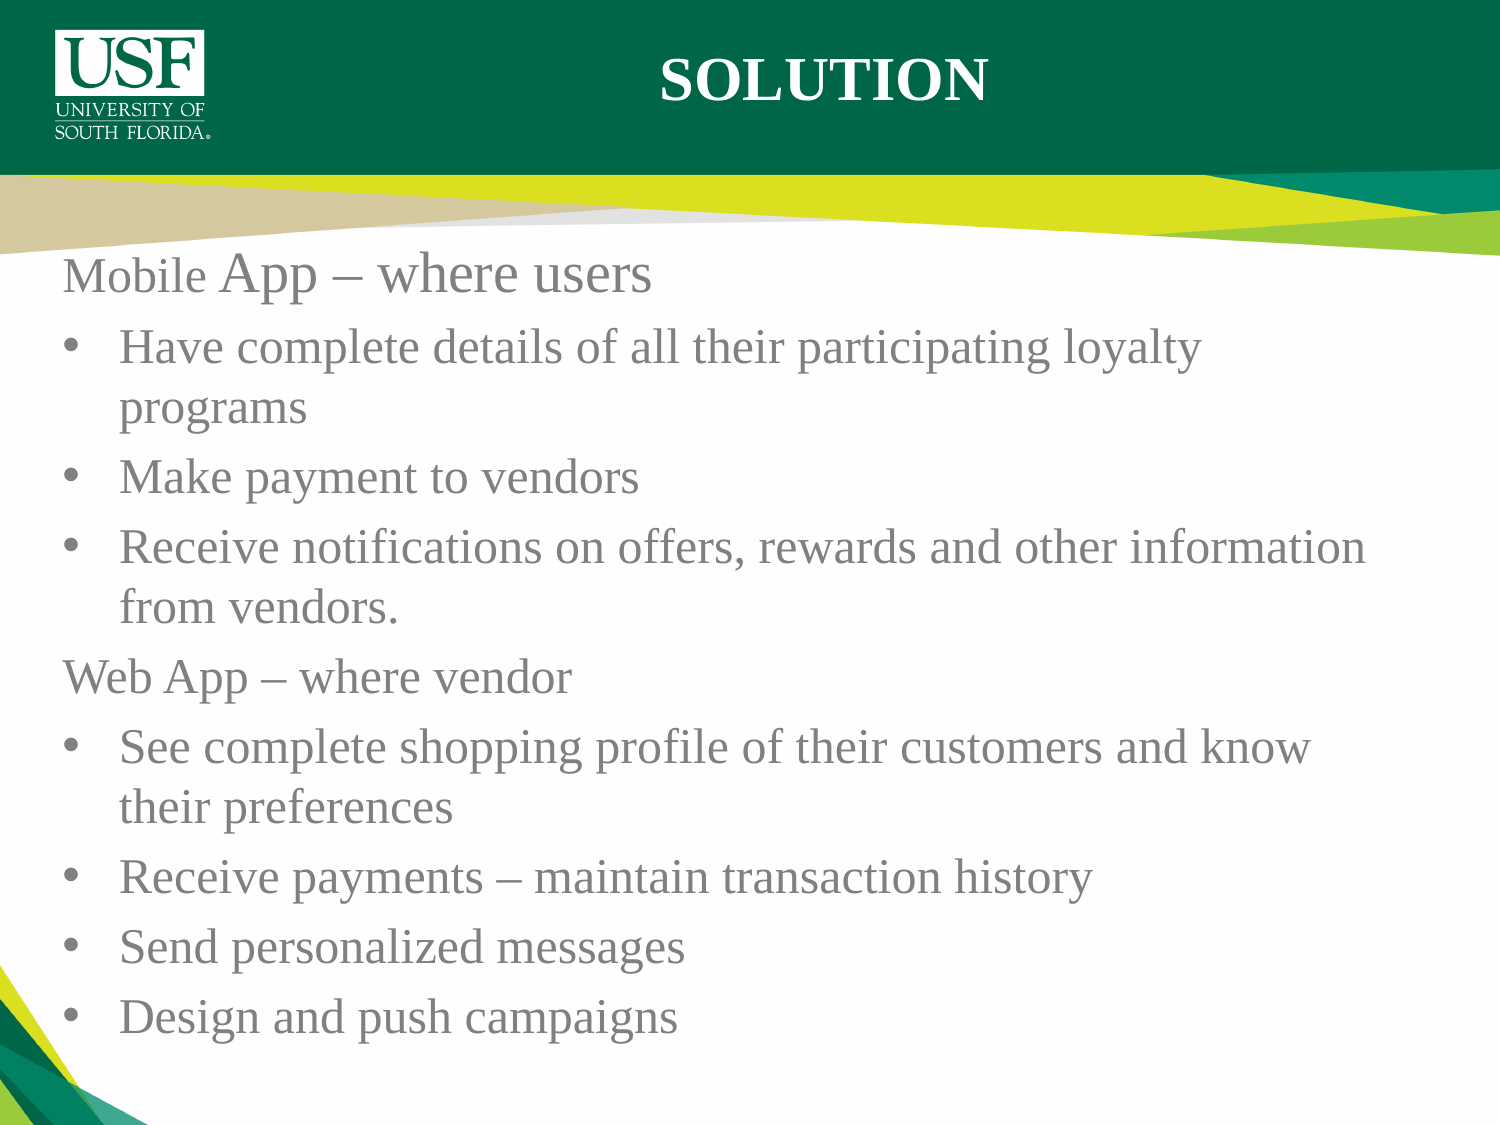

# SOLUTION
Mobile App – where users
Have complete details of all their participating loyalty programs
Make payment to vendors
Receive notifications on offers, rewards and other information from vendors.
Web App – where vendor
See complete shopping profile of their customers and know their preferences
Receive payments – maintain transaction history
Send personalized messages
Design and push campaigns